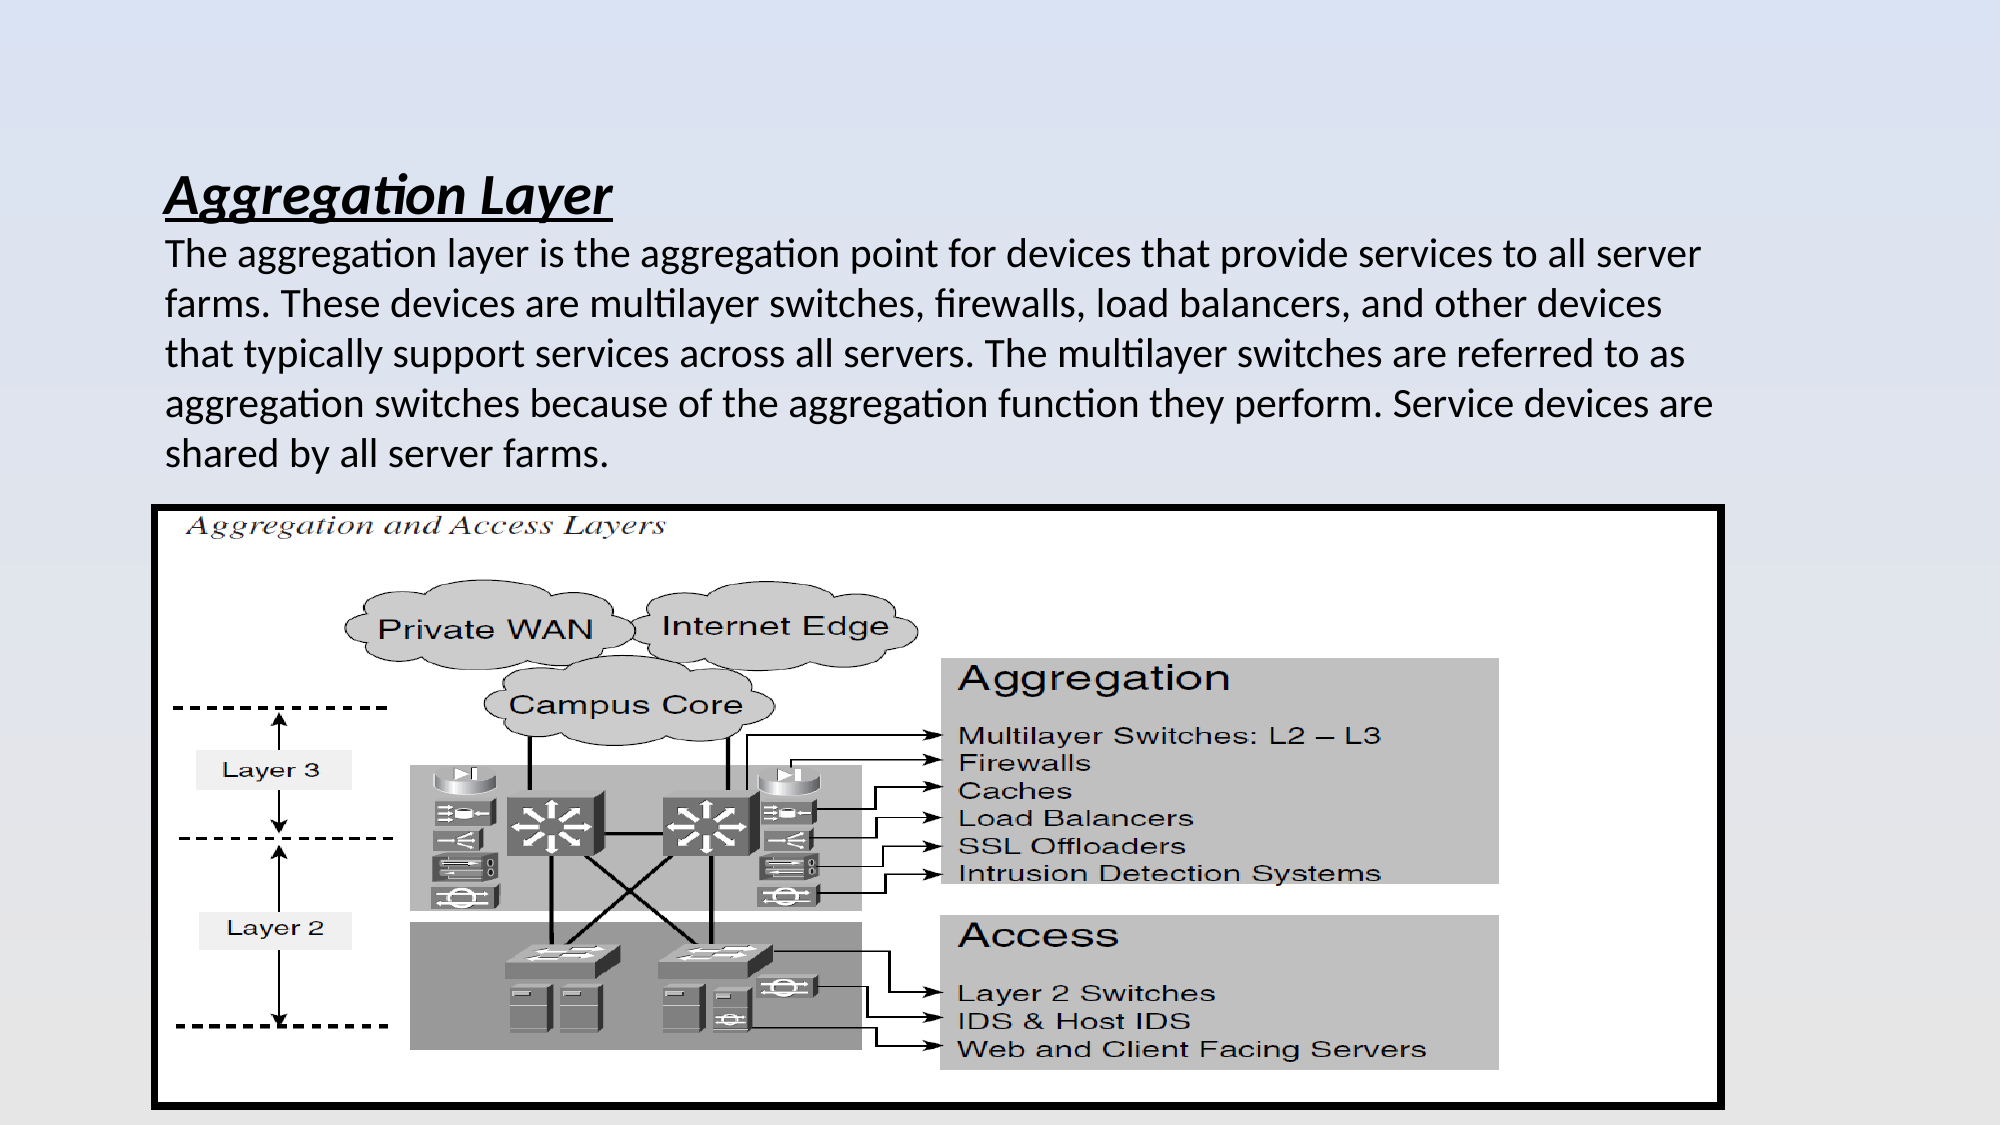

Aggregation Layer
The aggregation layer is the aggregation point for devices that provide services to all server
farms. These devices are multilayer switches, firewalls, load balancers, and other devices
that typically support services across all servers. The multilayer switches are referred to as
aggregation switches because of the aggregation function they perform. Service devices are
shared by all server farms.